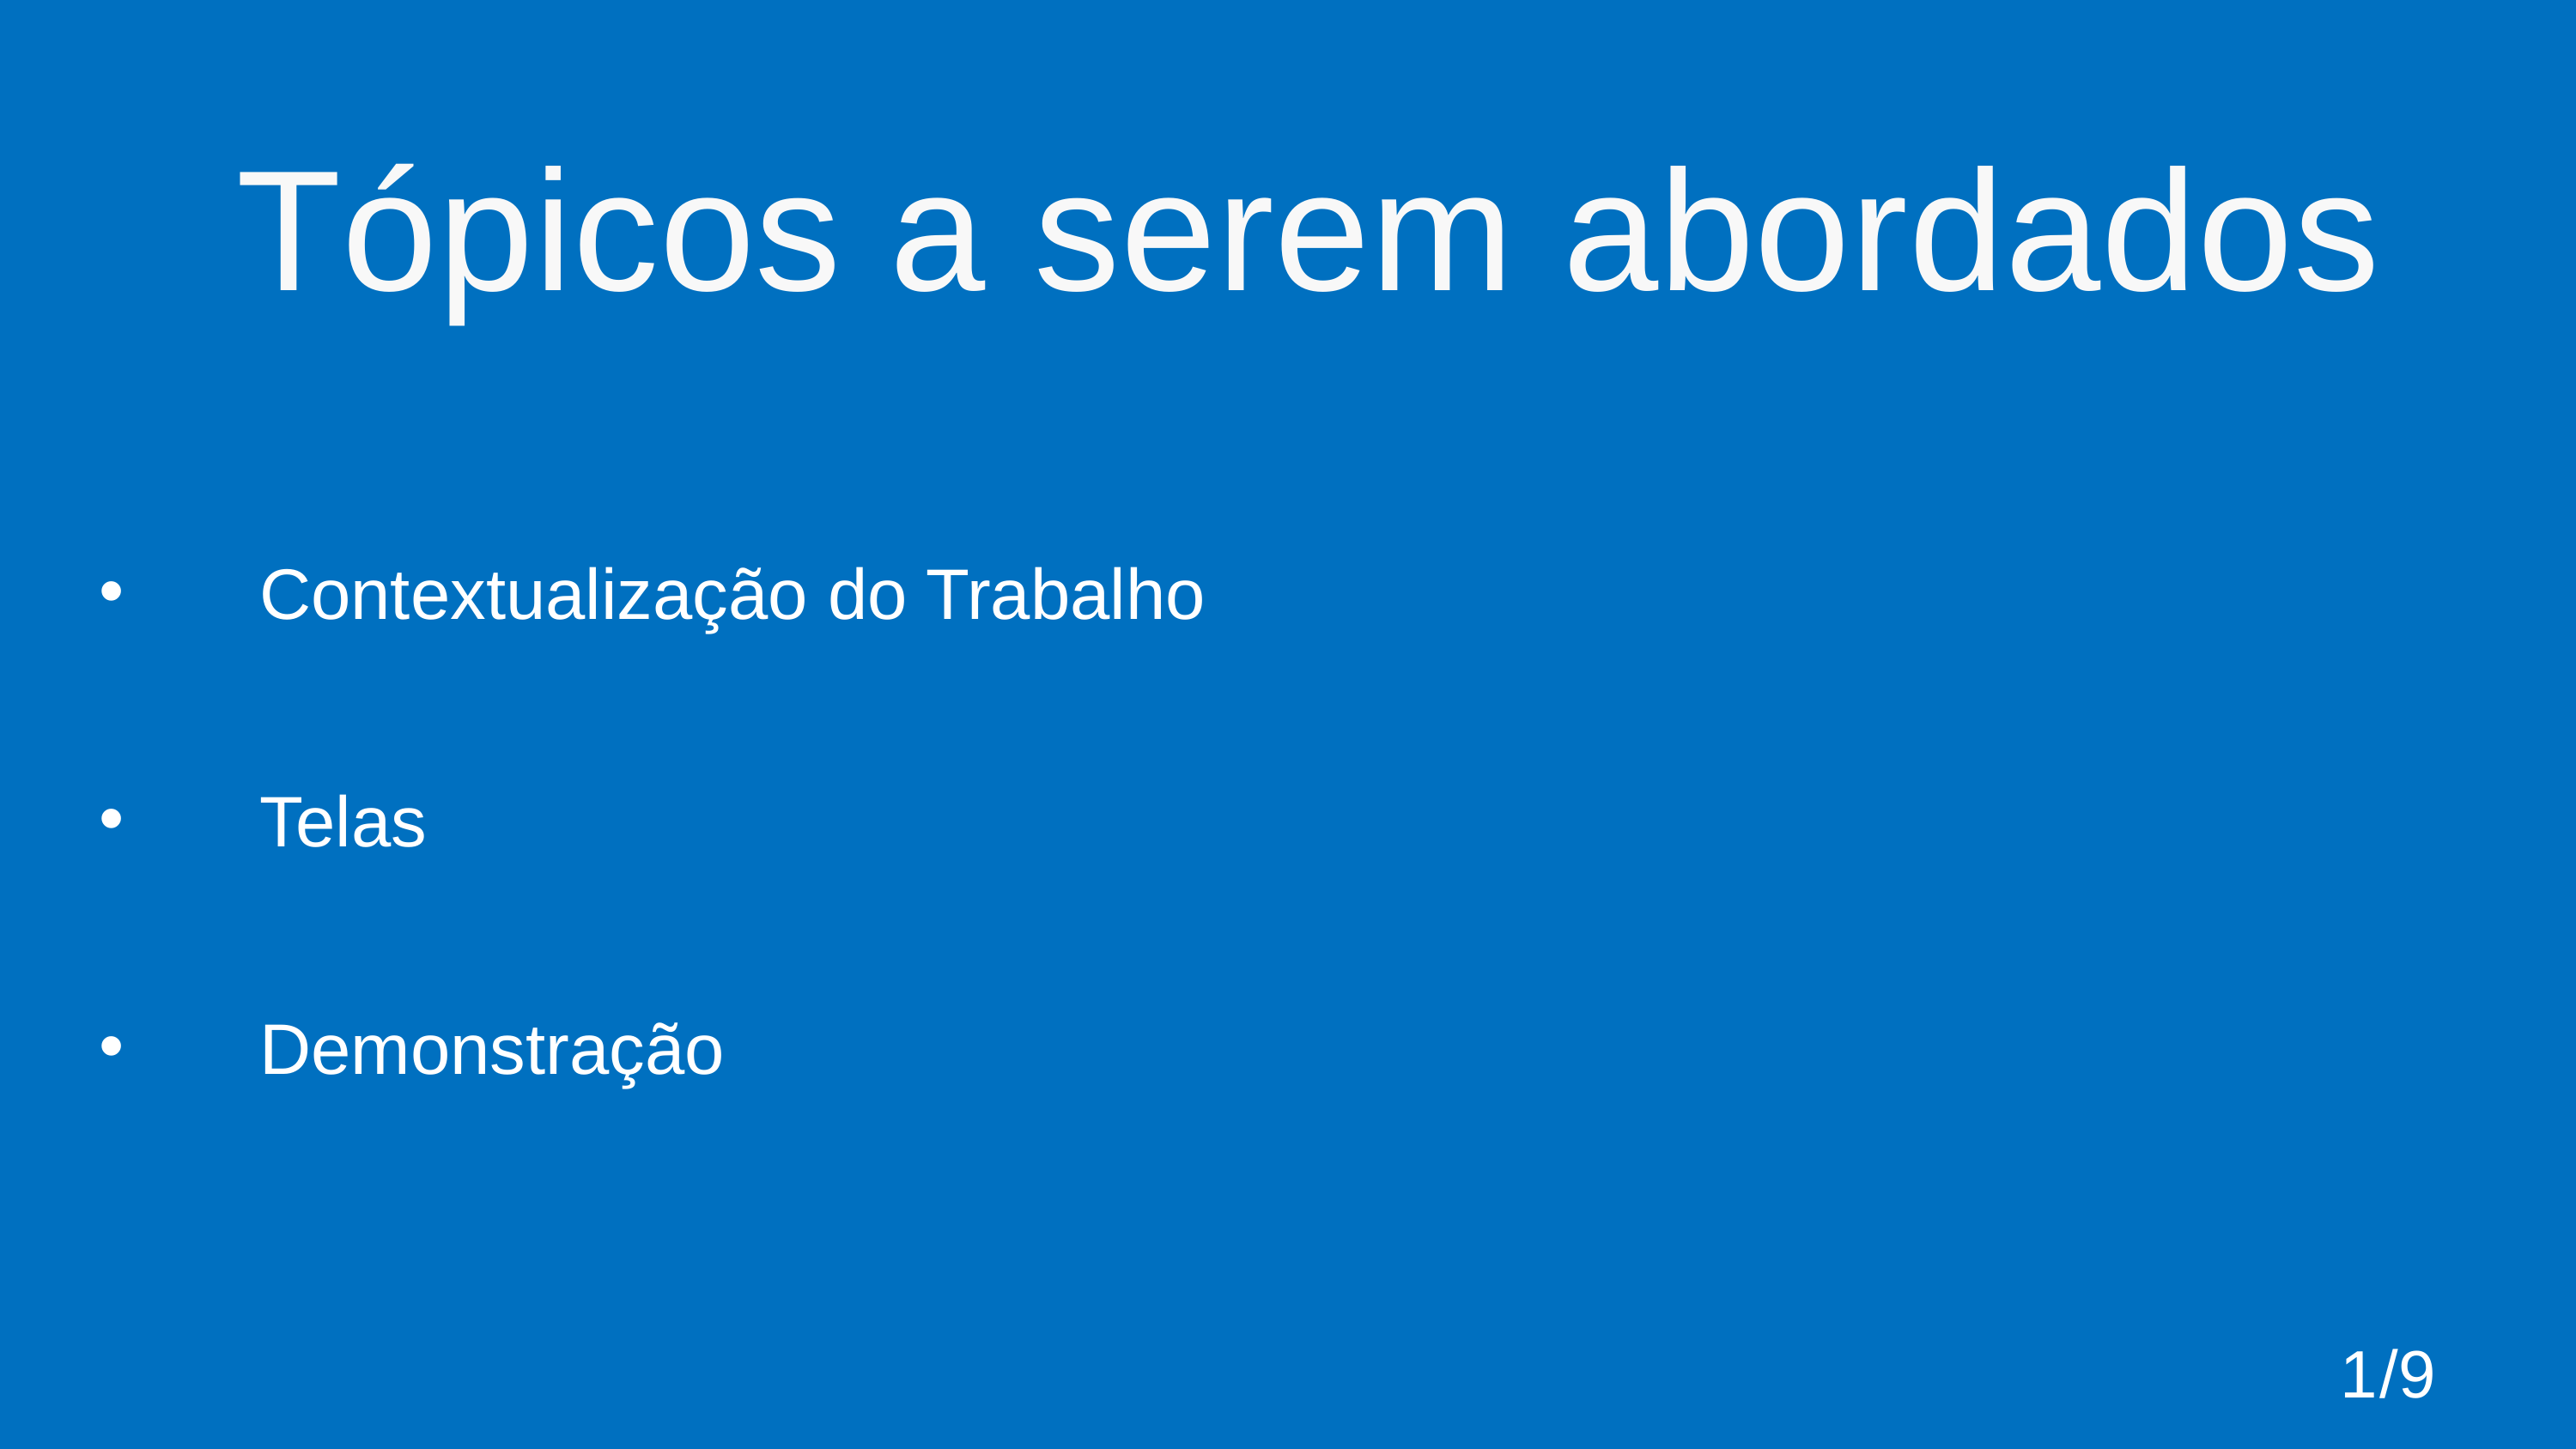

Tópicos a serem abordados
Contextualização do Trabalho

Telas

Demonstração

1/9